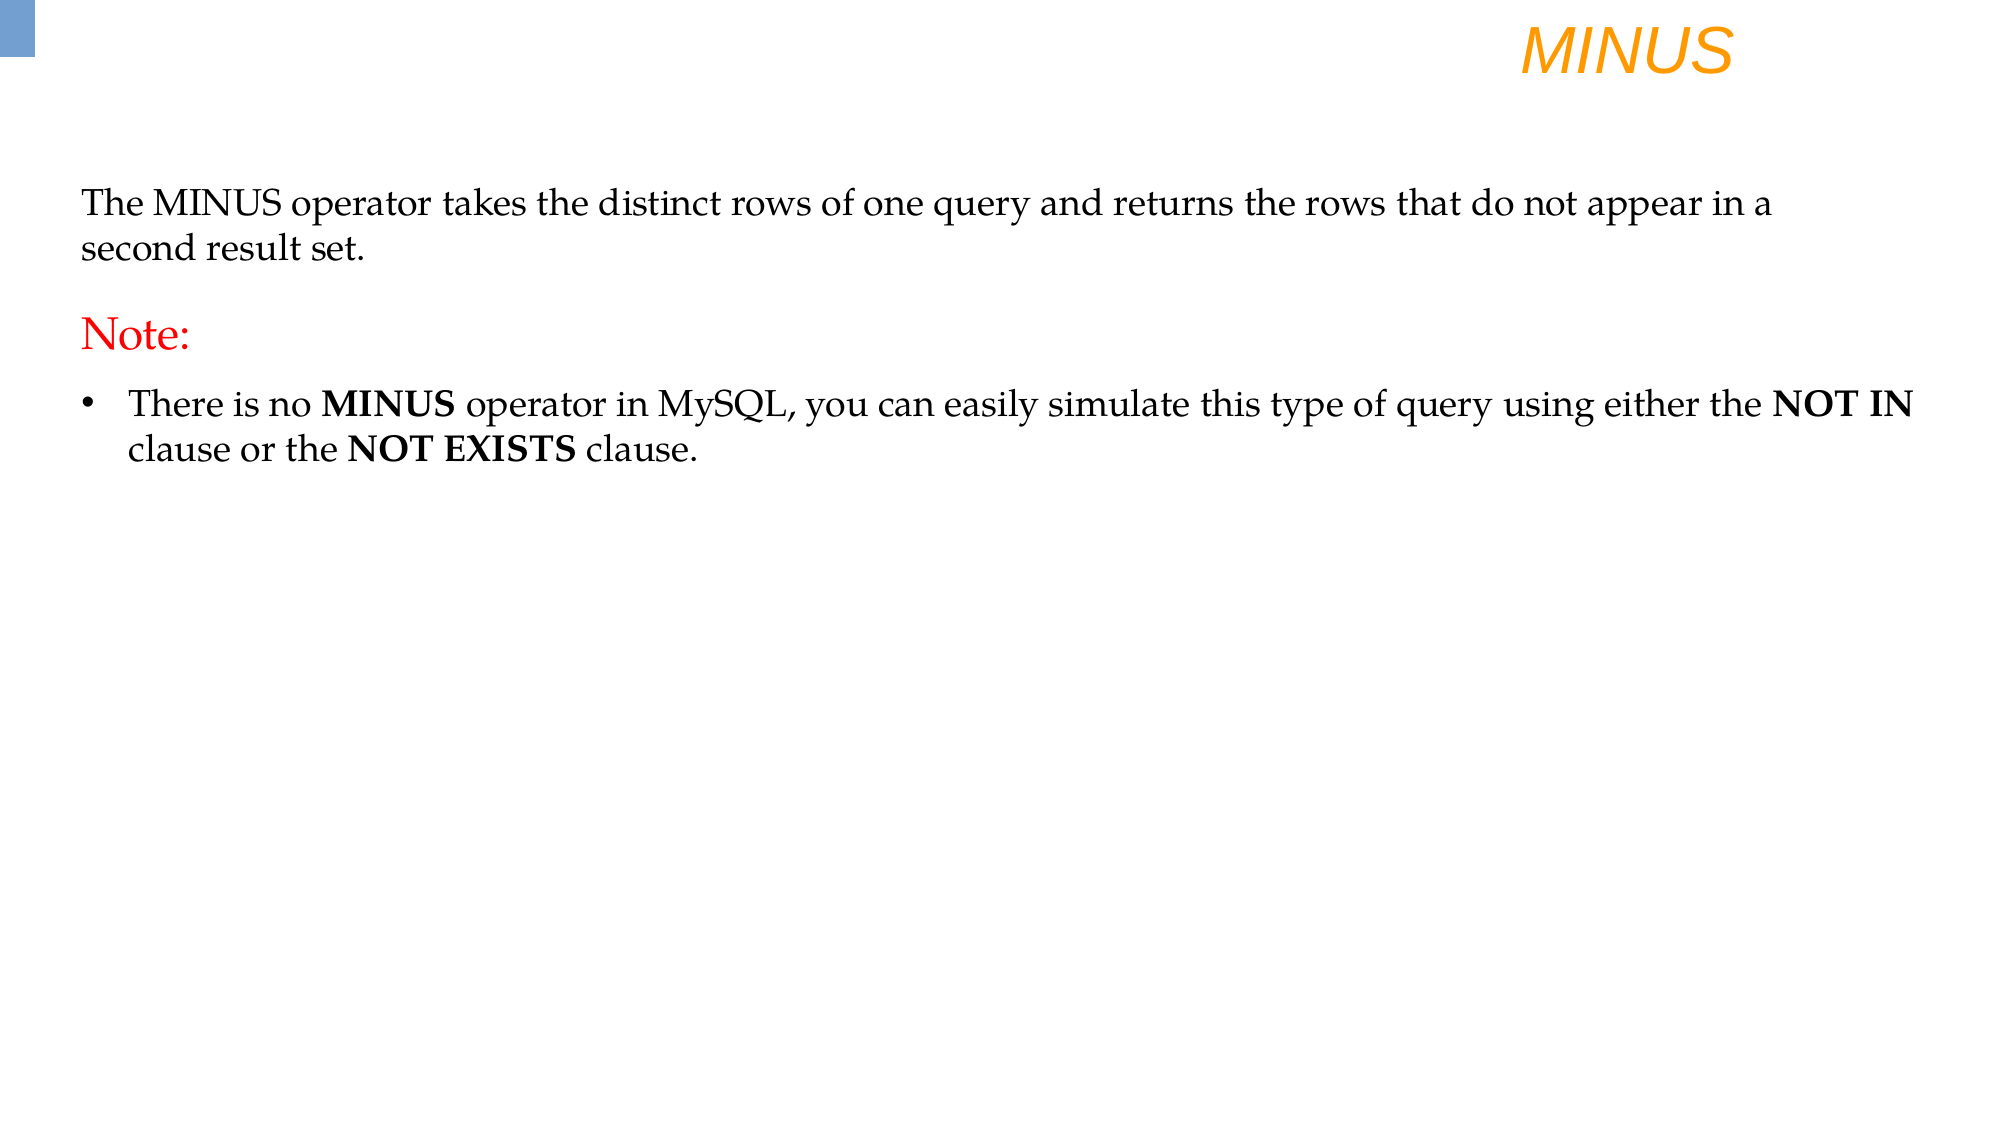

MINUS
The MINUS operator takes the distinct rows of one query and returns the rows that do not appear in a second result set.
Note:

There is no MINUS operator in MySQL, you can easily simulate this type of query using either the NOT IN clause or the NOT EXISTS clause.